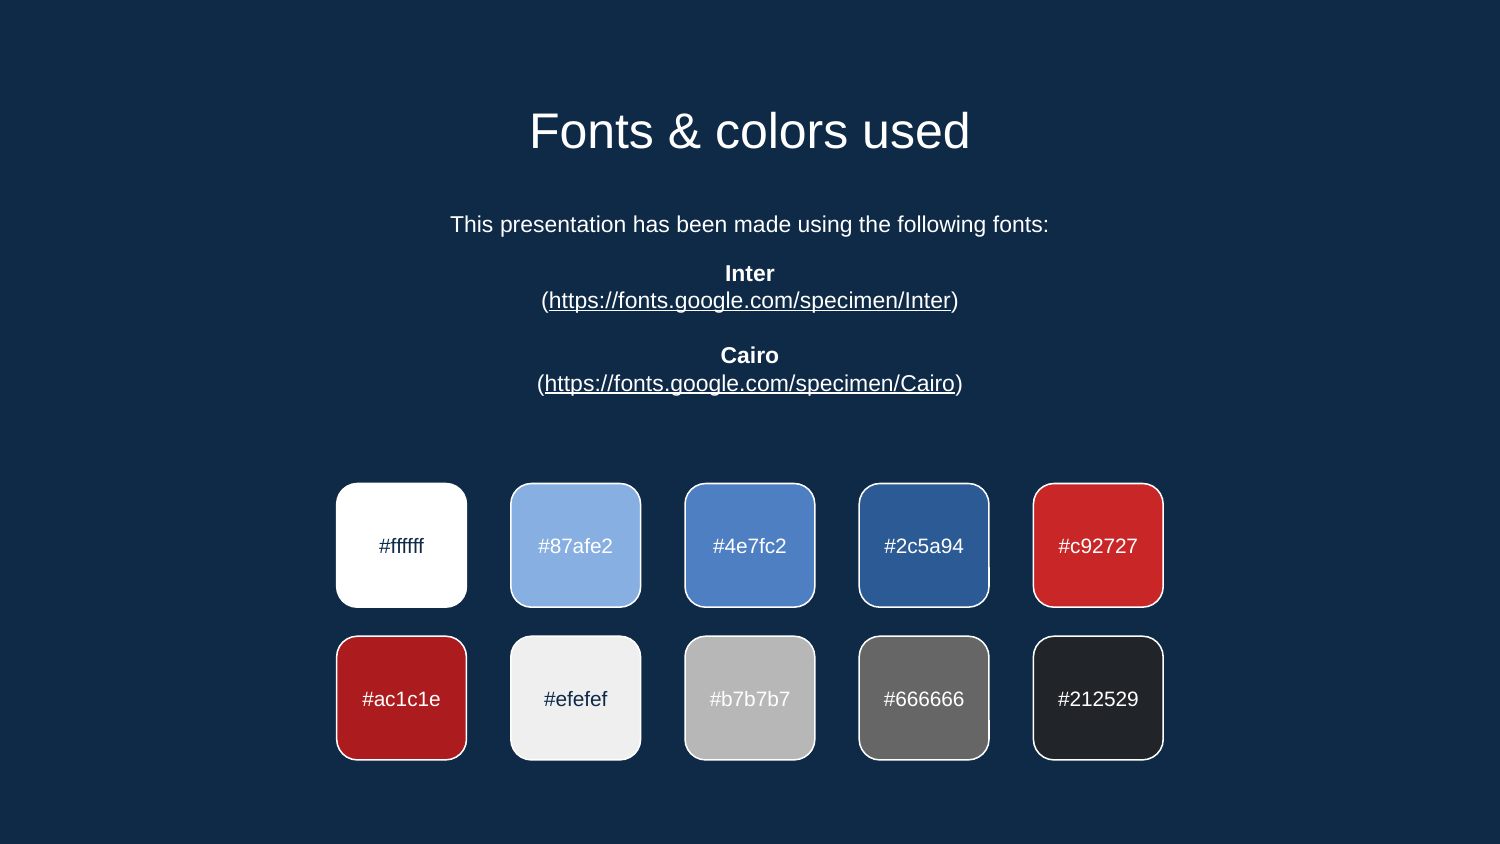

# Fonts & colors used
This presentation has been made using the following fonts:
Inter
(https://fonts.google.com/specimen/Inter)

Cairo
(https://fonts.google.com/specimen/Cairo)

#ffffff
#87afe2
#4e7fc2
#2c5a94
#c92727

#ac1c1e
#efefef
#b7b7b7
#666666
#212529